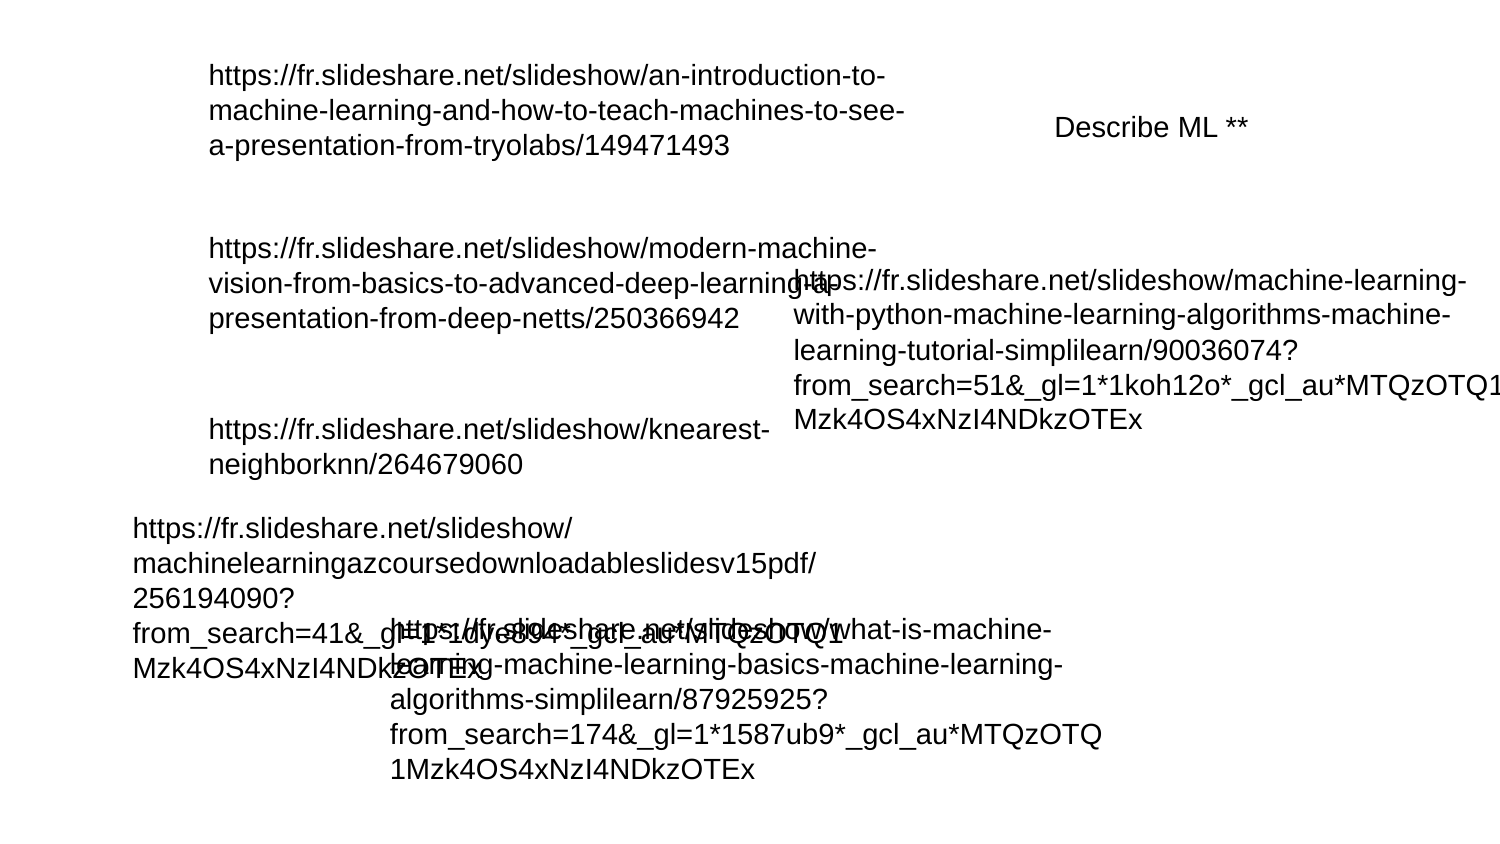

https://fr.slideshare.net/slideshow/an-introduction-to-machine-learning-and-how-to-teach-machines-to-see-a-presentation-from-tryolabs/149471493
Describe ML **
https://fr.slideshare.net/slideshow/modern-machine-vision-from-basics-to-advanced-deep-learning-a-presentation-from-deep-netts/250366942
https://fr.slideshare.net/slideshow/machine-learning-with-python-machine-learning-algorithms-machine-learning-tutorial-simplilearn/90036074?from_search=51&_gl=1*1koh12o*_gcl_au*MTQzOTQ1Mzk4OS4xNzI4NDkzOTEx
https://fr.slideshare.net/slideshow/knearest-neighborknn/264679060
https://fr.slideshare.net/slideshow/machinelearningazcoursedownloadableslidesv15pdf/256194090?from_search=41&_gl=1*1dye894*_gcl_au*MTQzOTQ1Mzk4OS4xNzI4NDkzOTEx
https://fr.slideshare.net/slideshow/what-is-machine-learning-machine-learning-basics-machine-learning-algorithms-simplilearn/87925925?from_search=174&_gl=1*1587ub9*_gcl_au*MTQzOTQ1Mzk4OS4xNzI4NDkzOTEx